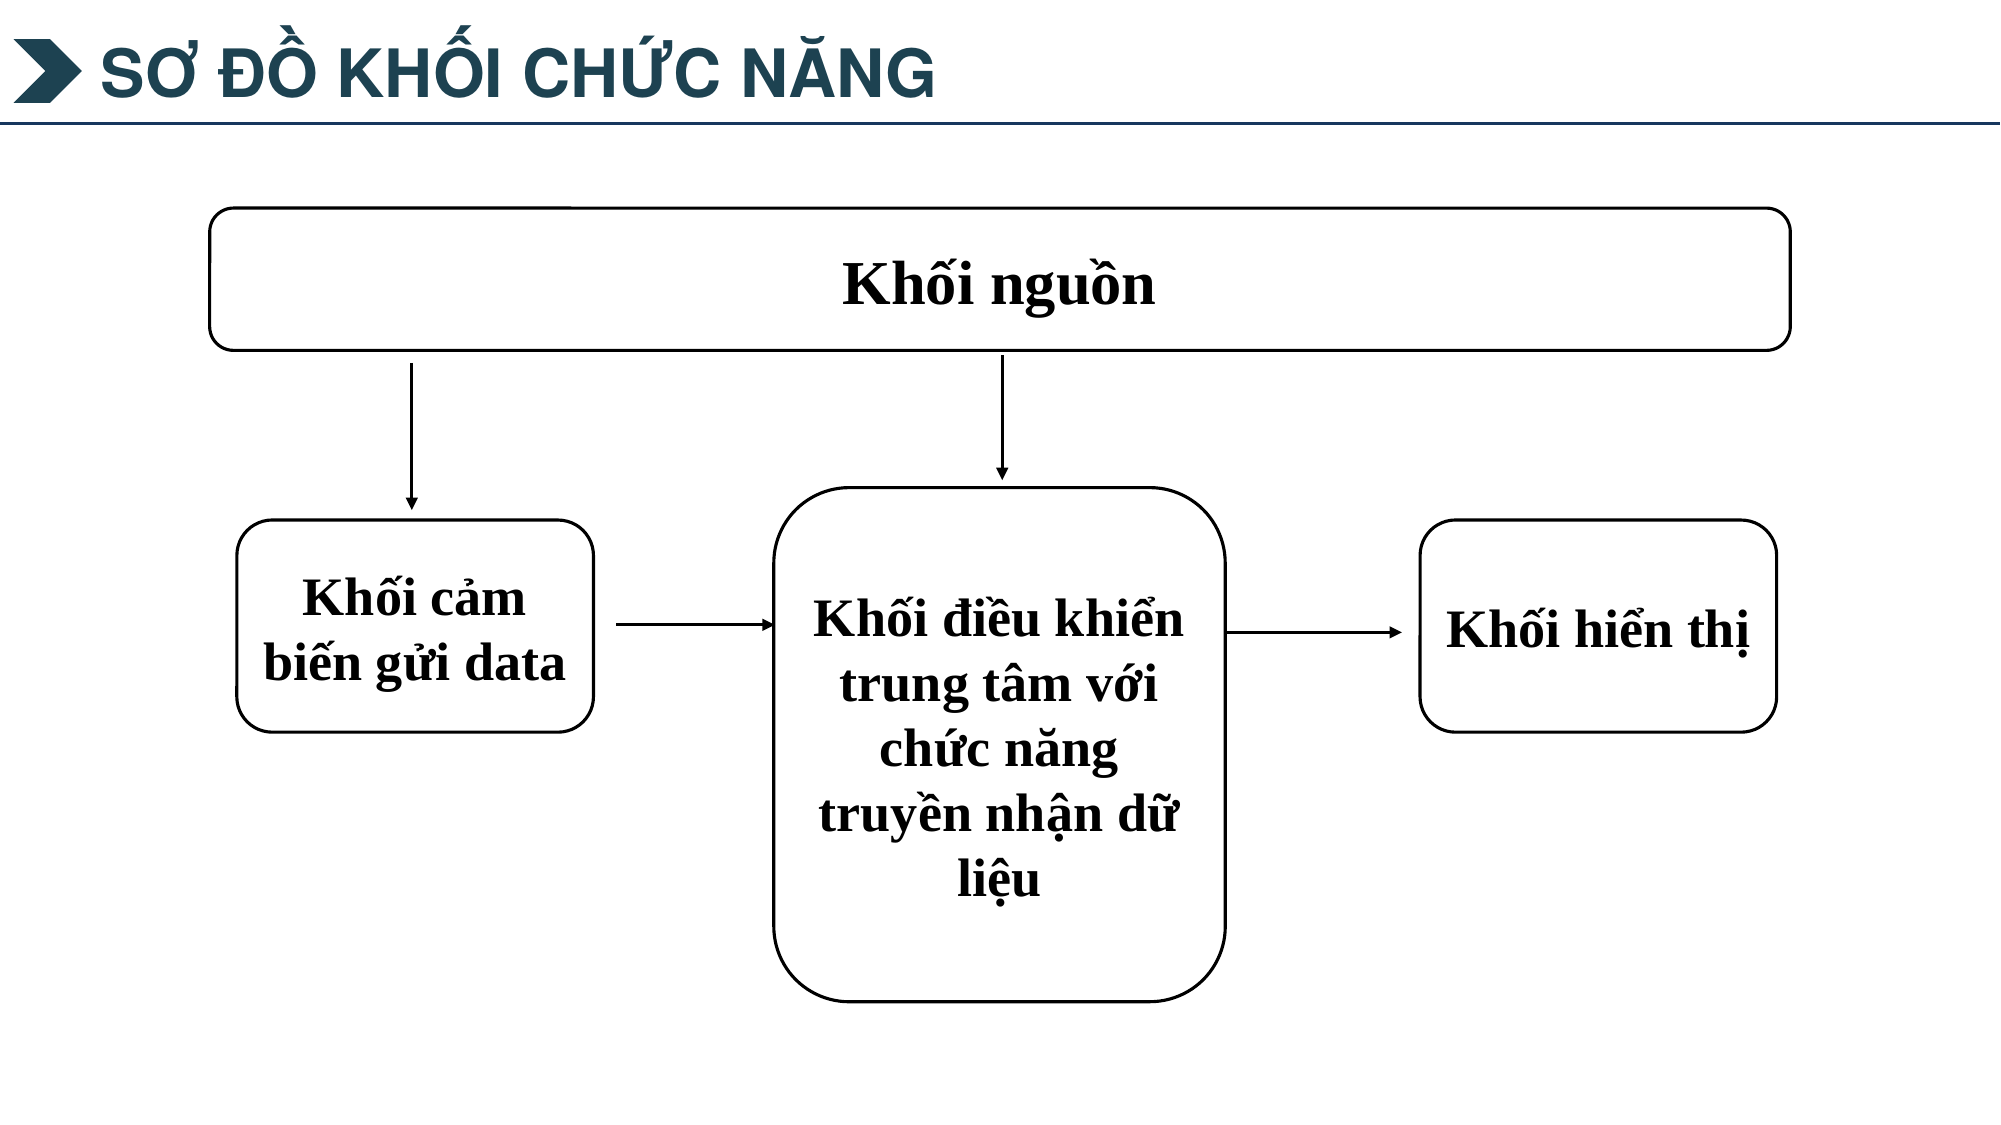

SƠ ĐỒ KHỐI CHỨC NĂNG

Khối nguồn
Khối điều khiển trung tâm với chức năng truyền nhận dữ liệu
Khối cảm biến gửi data
Khối hiển thị